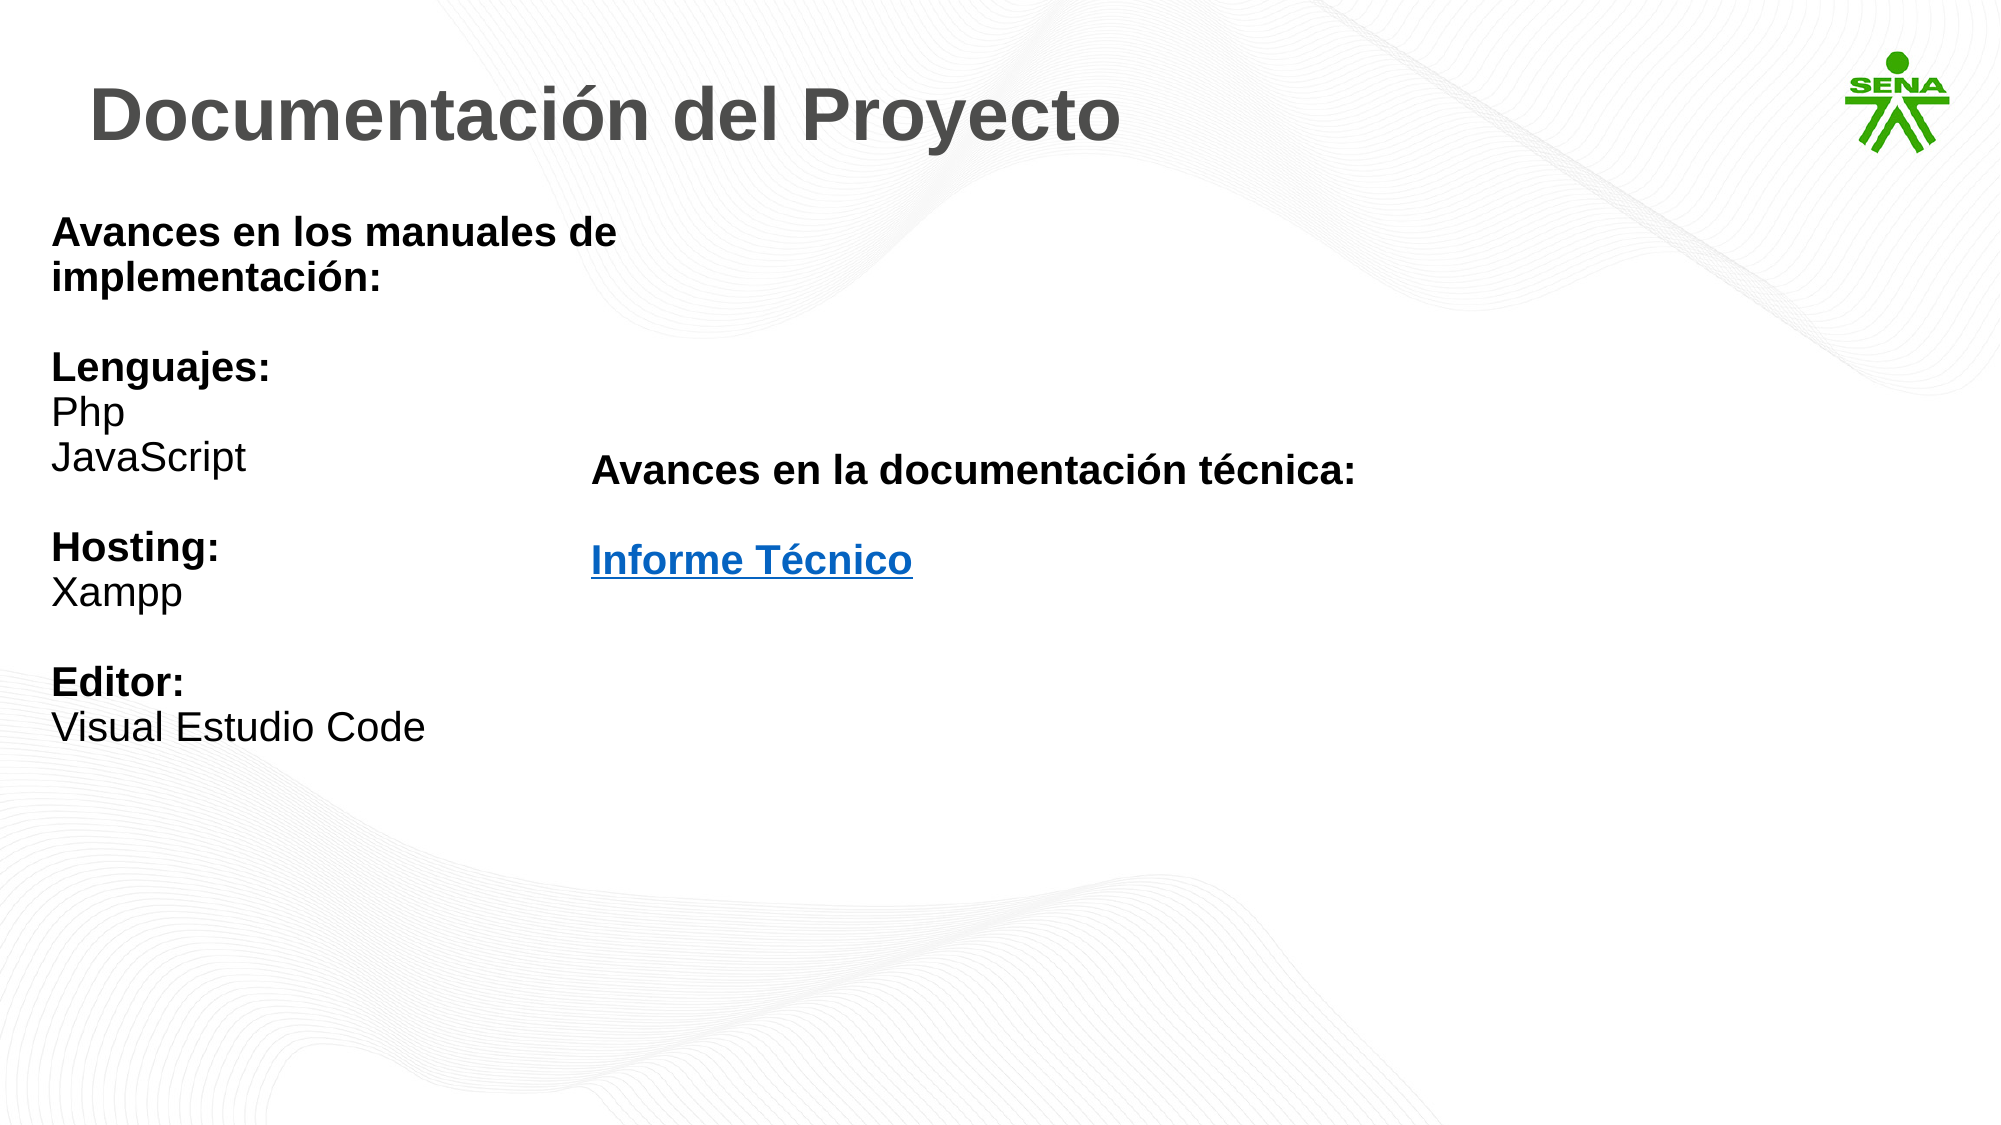

Documentación del Proyecto
Avances en los manuales de implementación:

Lenguajes:
Php
JavaScript

Hosting:
Xampp

Editor:
Visual Estudio Code

Avances en la documentación técnica:

Informe Técnico